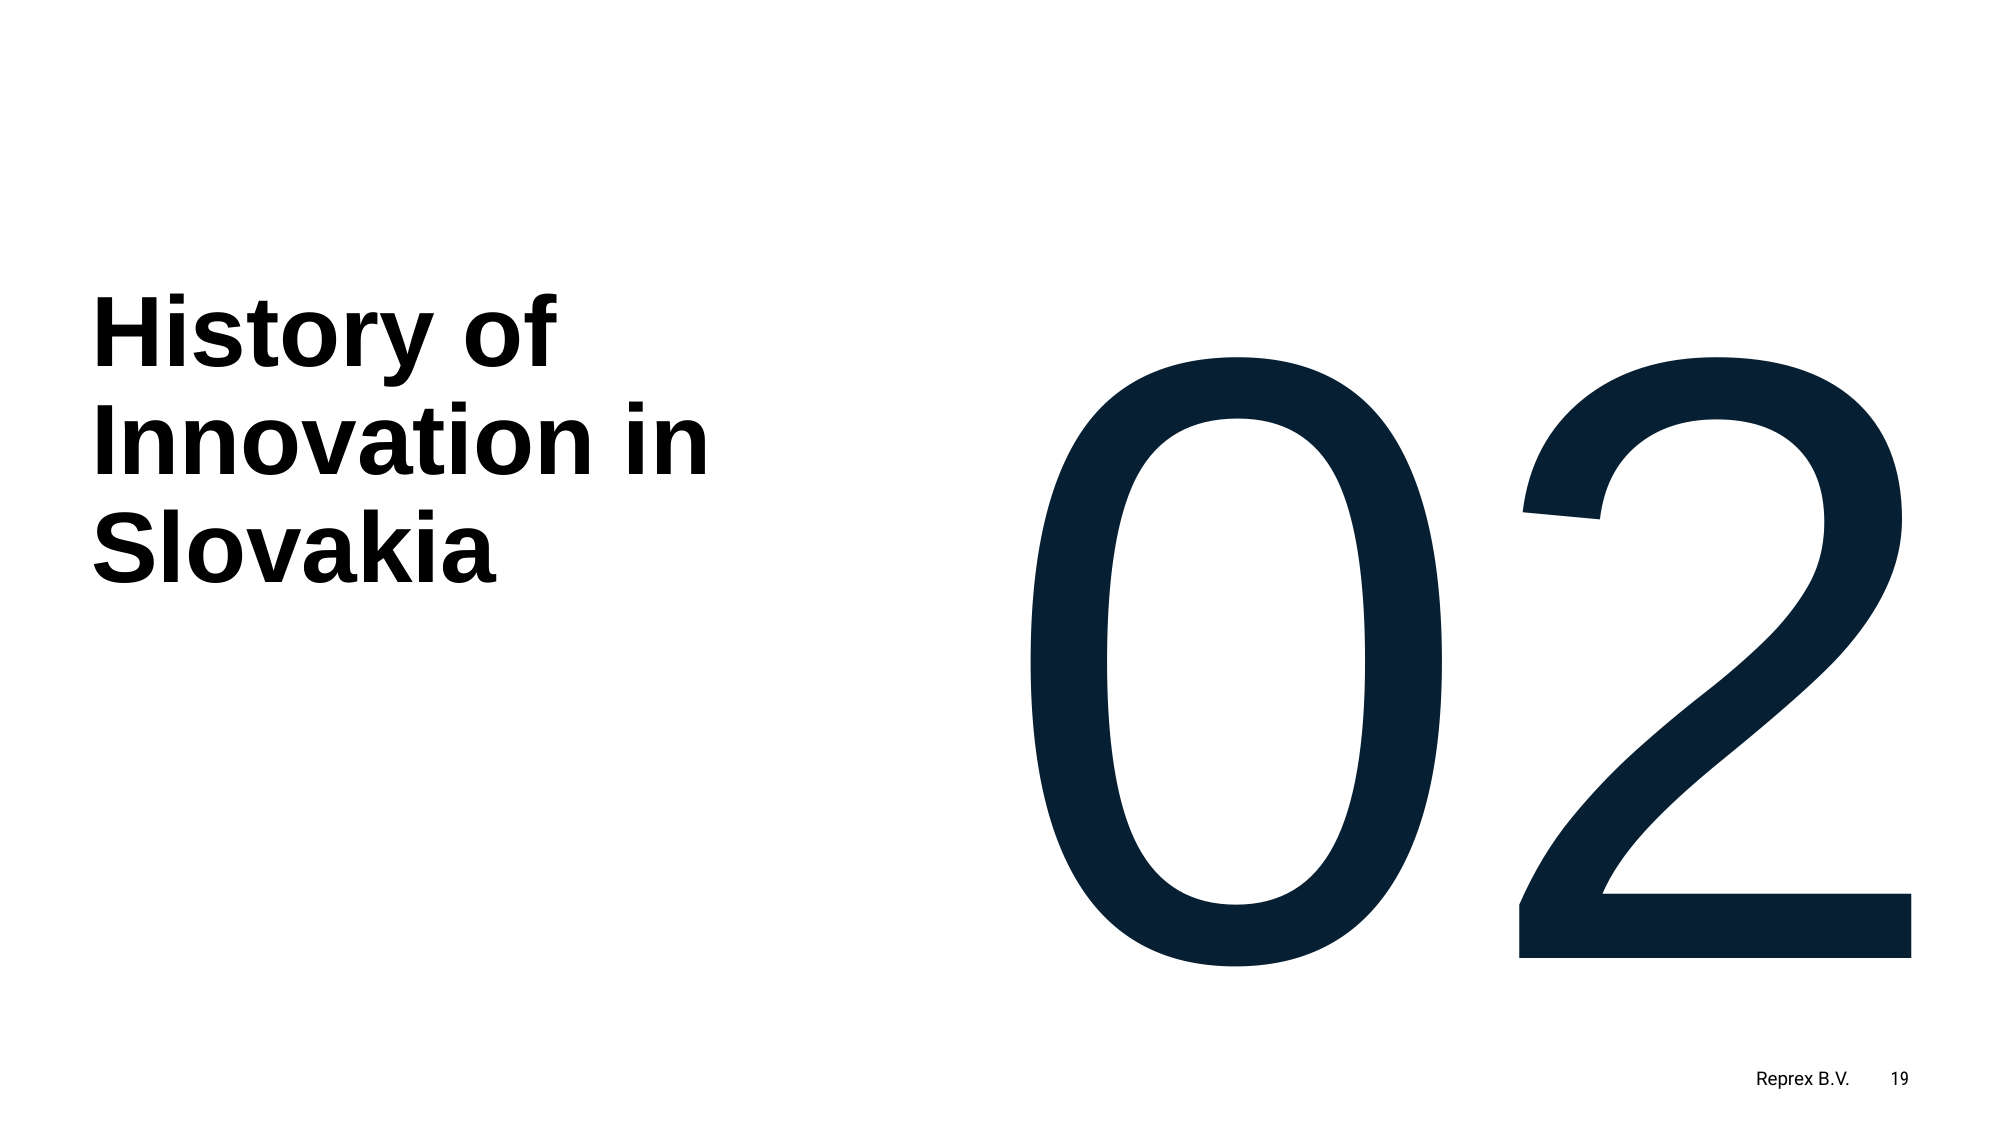

02
# History of Innovation in Slovakia